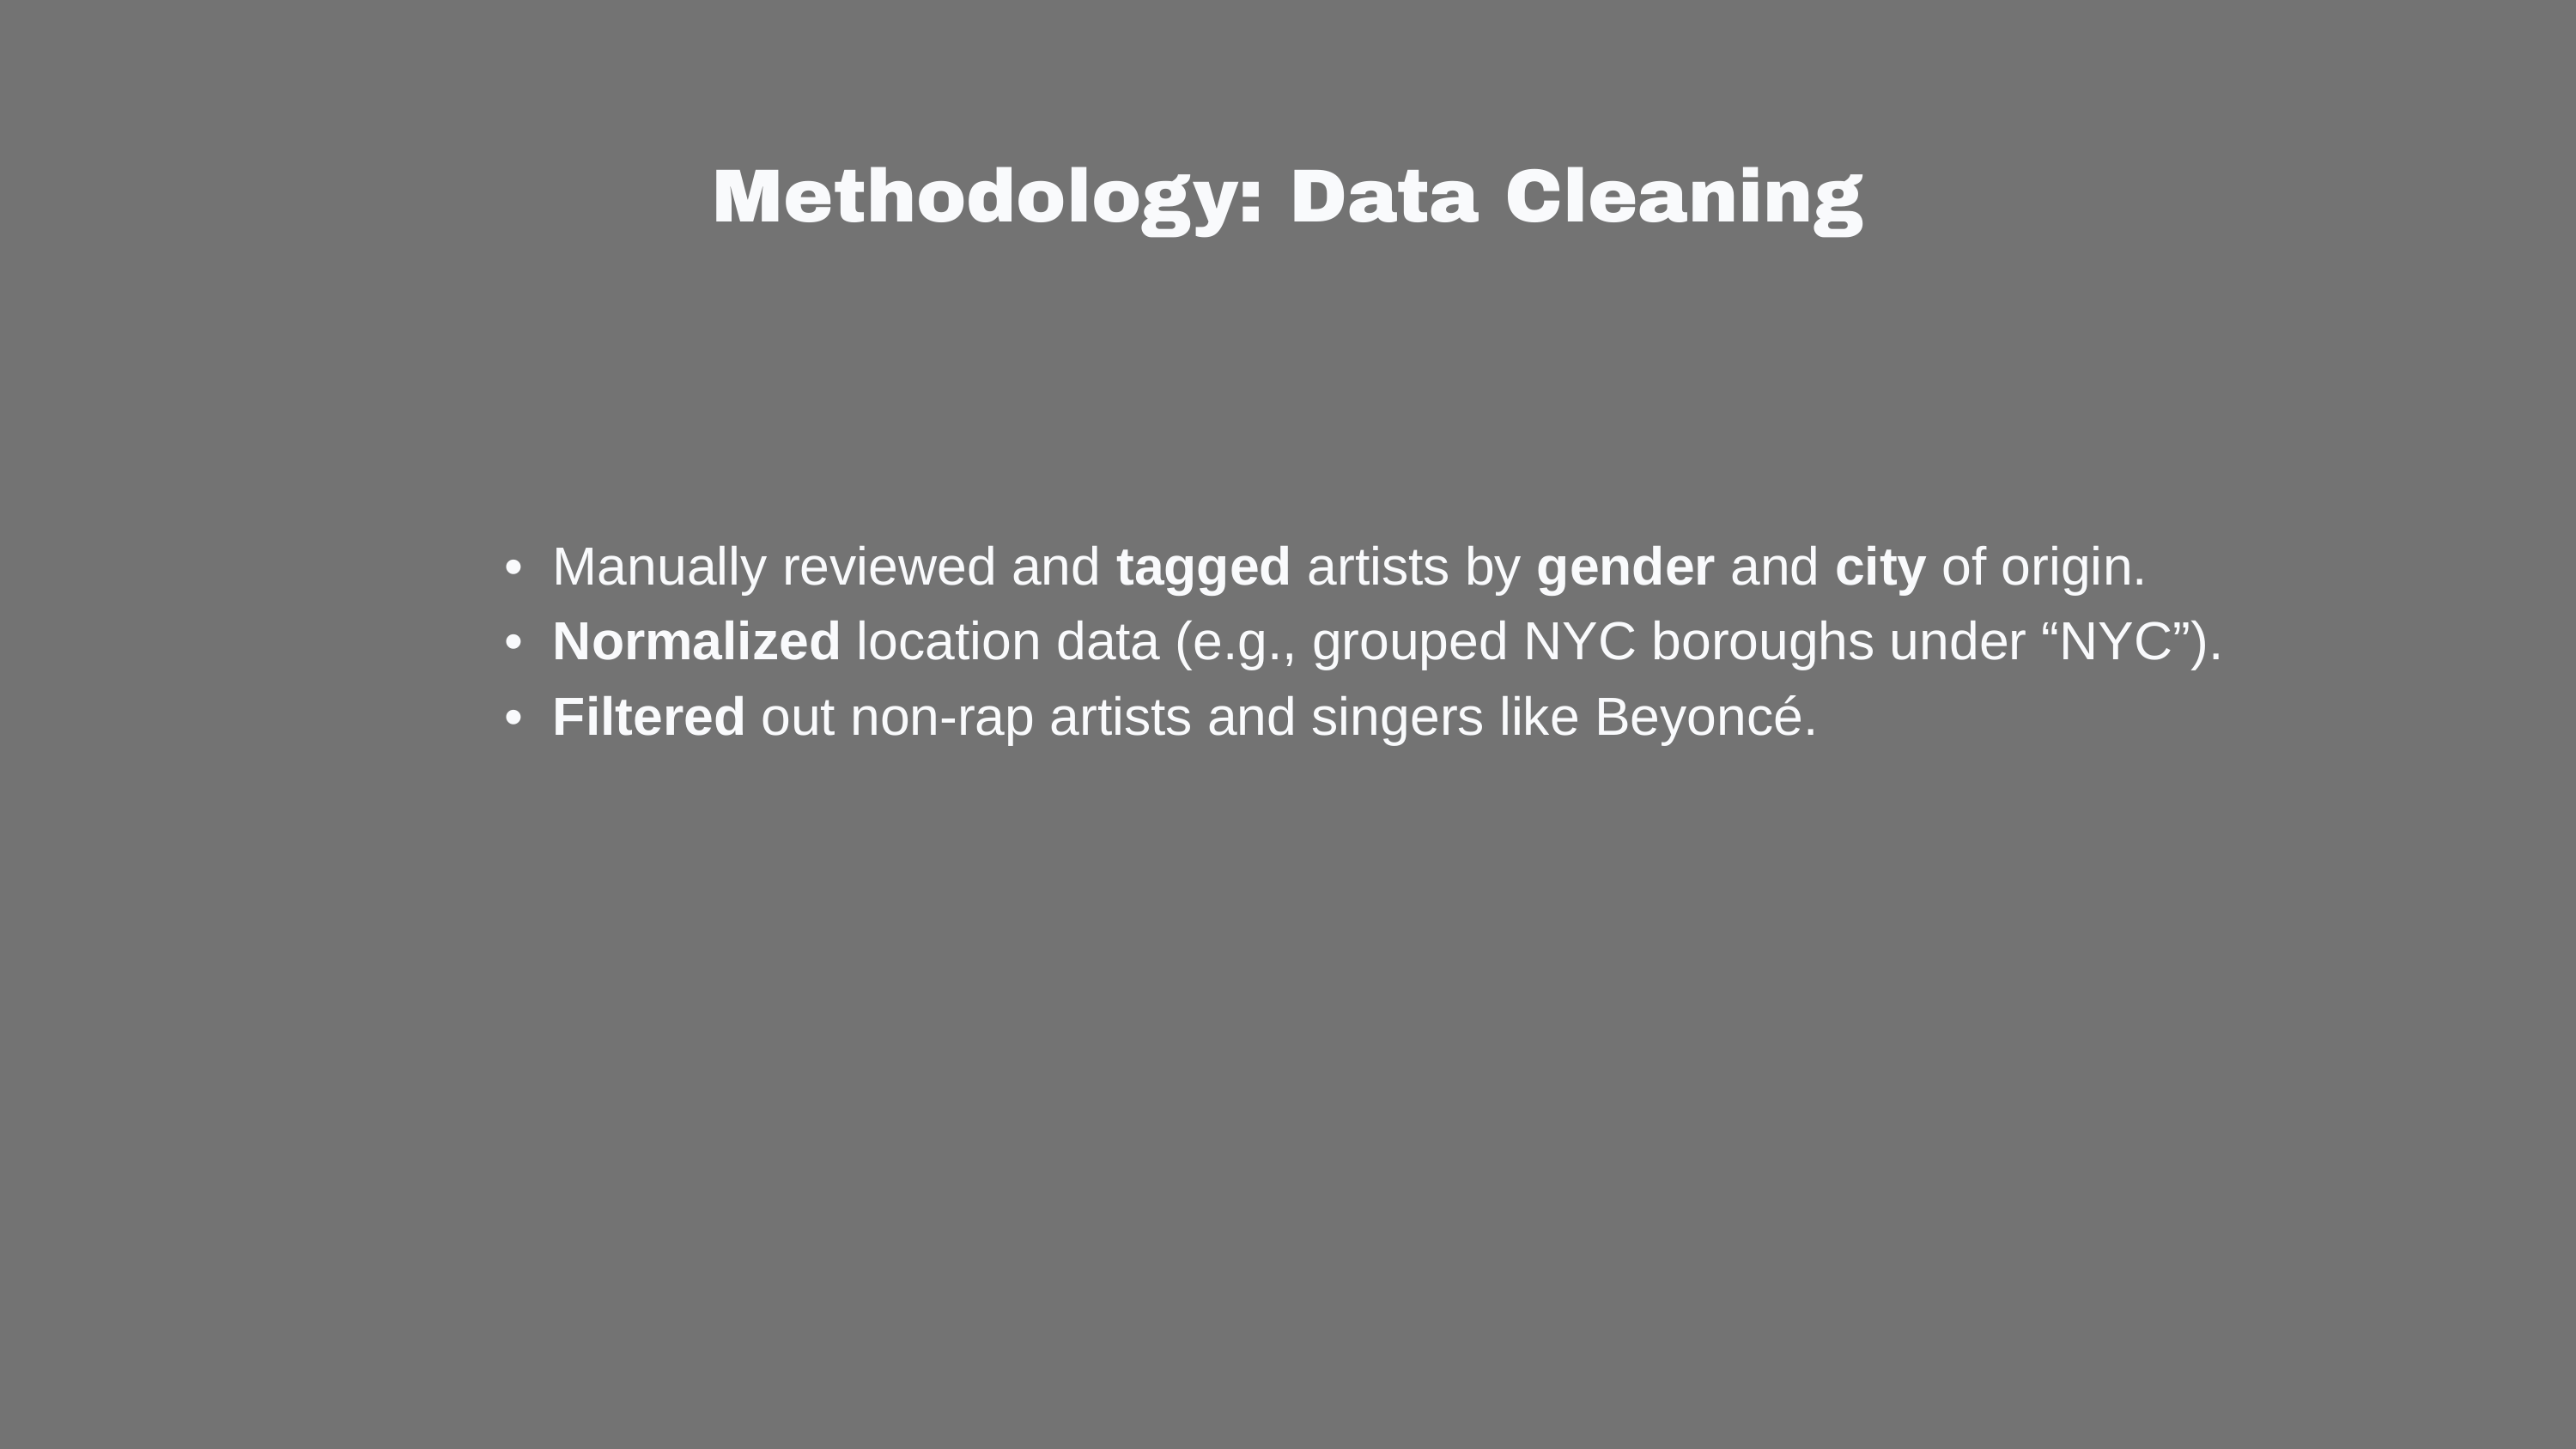

Methodology: Data Cleaning
•  Manually reviewed and tagged artists by gender and city of origin.
•  Normalized location data (e.g., grouped NYC boroughs under “NYC”).
•  Filtered out non-rap artists and singers like Beyoncé.